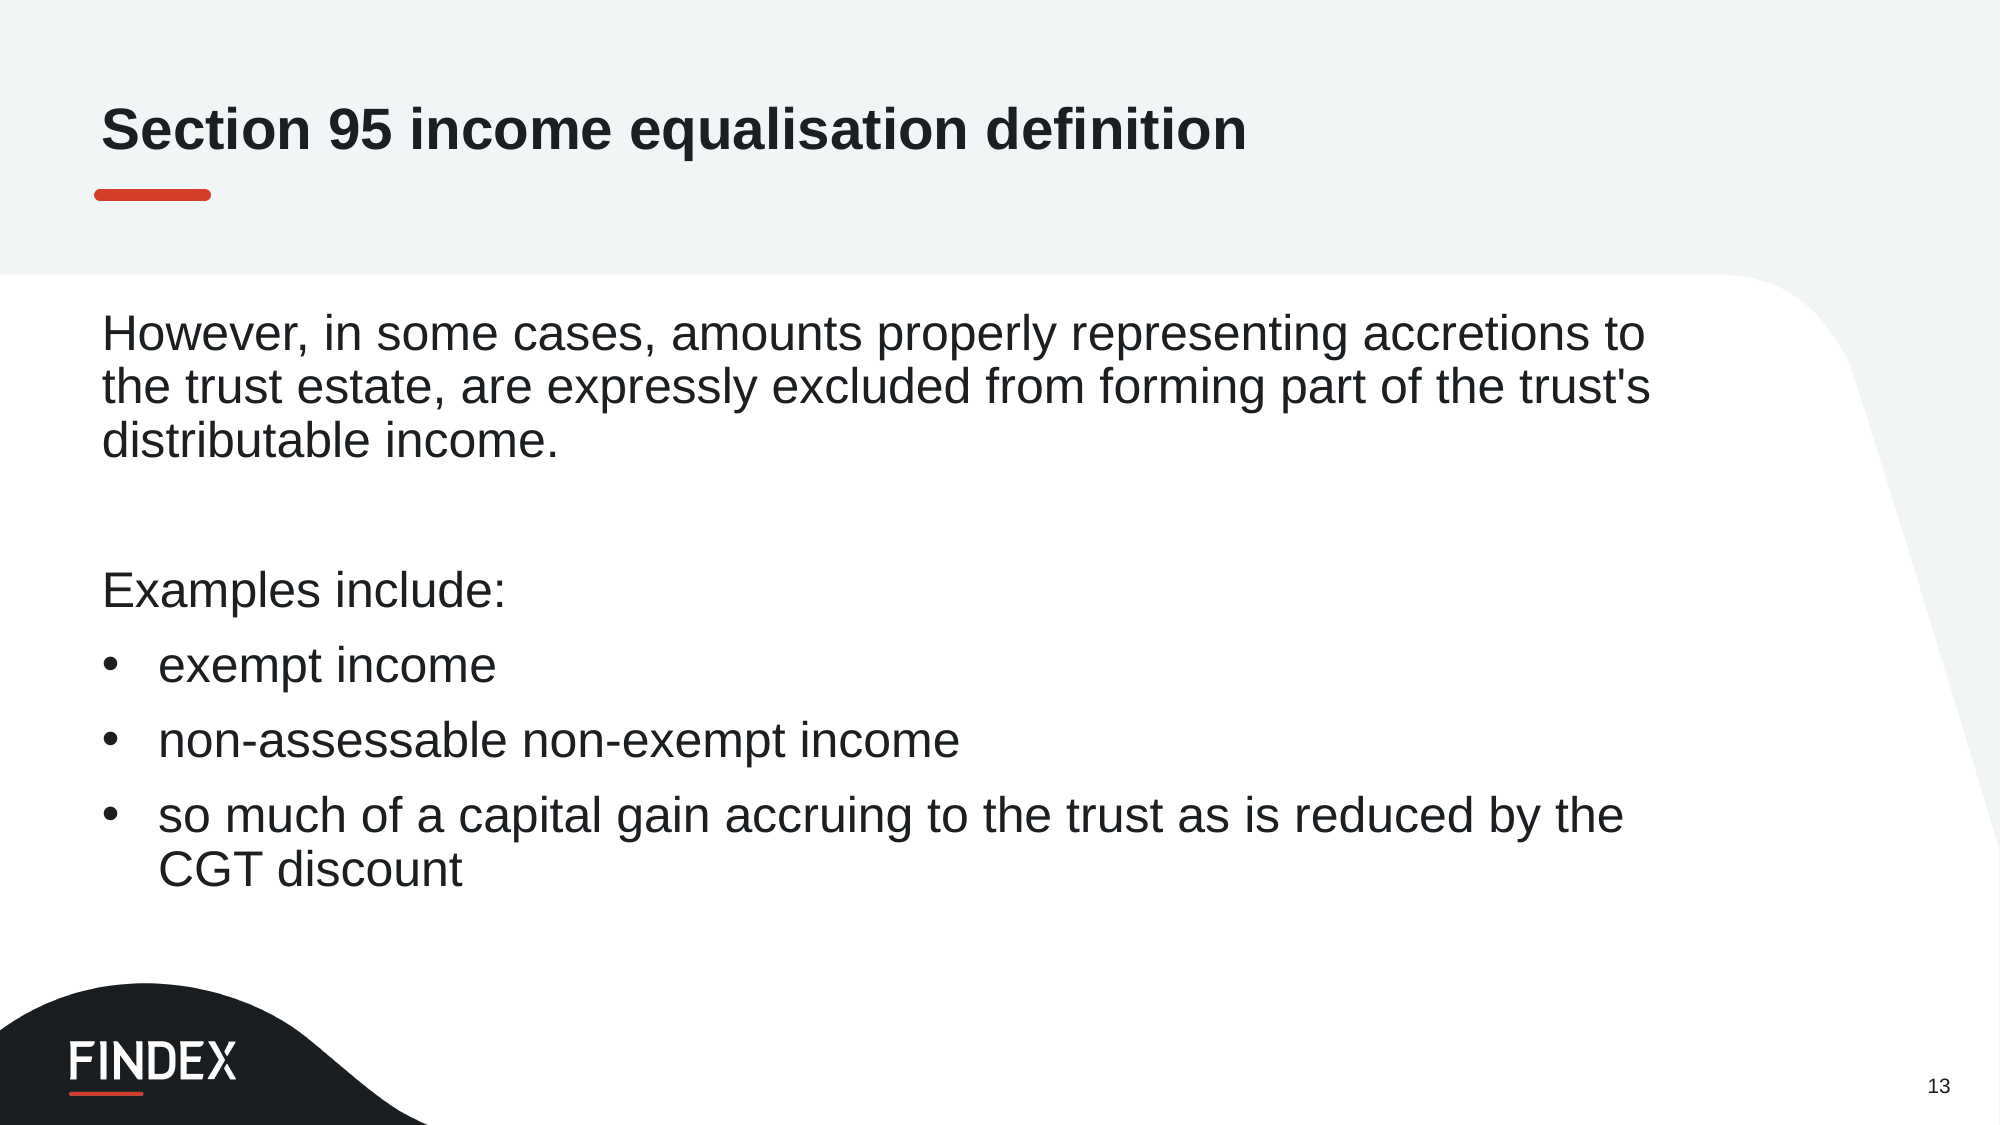

Section 95 income equalisation definition
However, in some cases, amounts properly representing accretions to the trust estate, are expressly excluded from forming part of the trust's distributable income.

Examples include:
exempt income
non-assessable non-exempt income
so much of a capital gain accruing to the trust as is reduced by the CGT discount